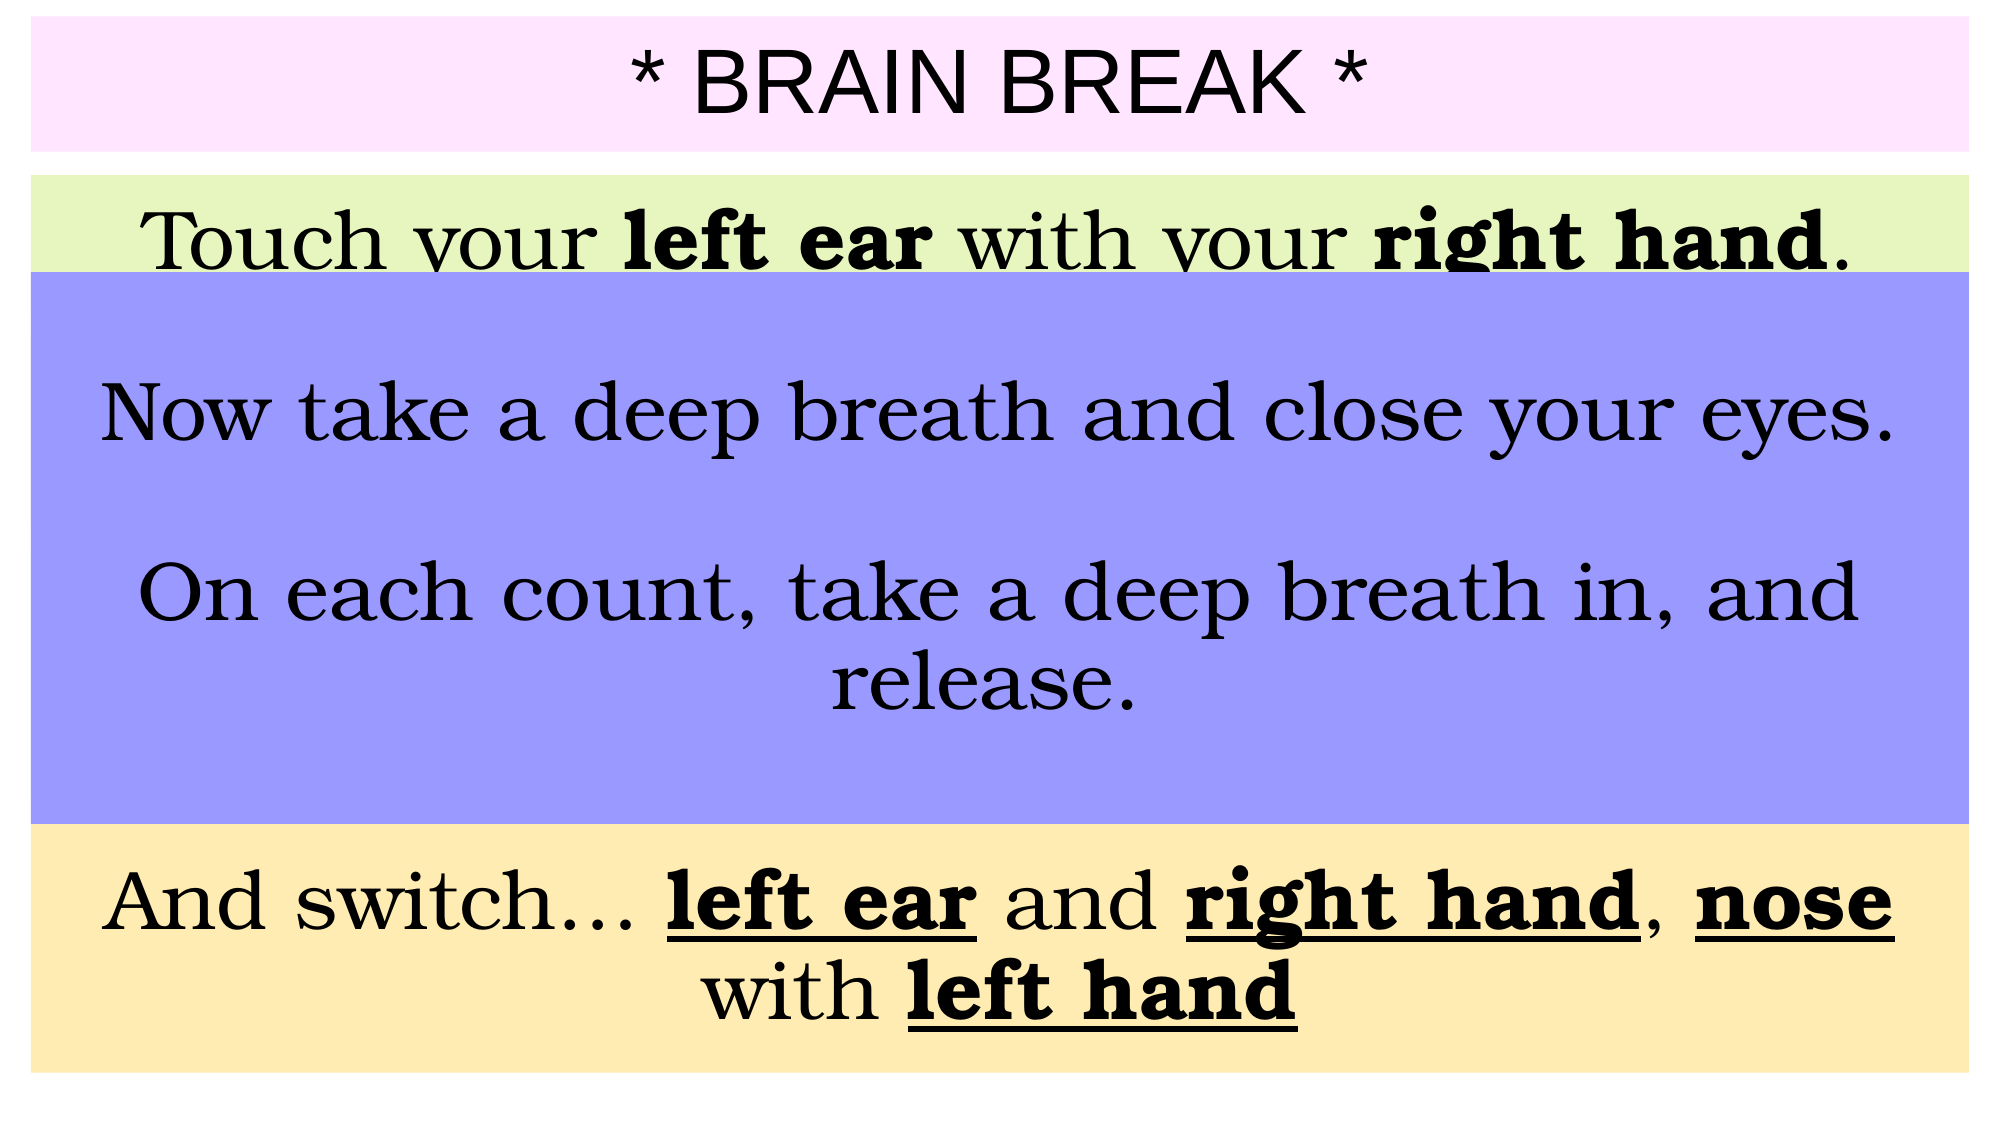

# * BRAIN BREAK *
Touch your left ear with your right hand.
Now take a deep breath and close your eyes.

On each count, take a deep breath in, and release.
Now, touch your nose with your left hand
Now switch… right ear and left hand, nose with right hand
And switch… left ear and right hand, nose with left hand